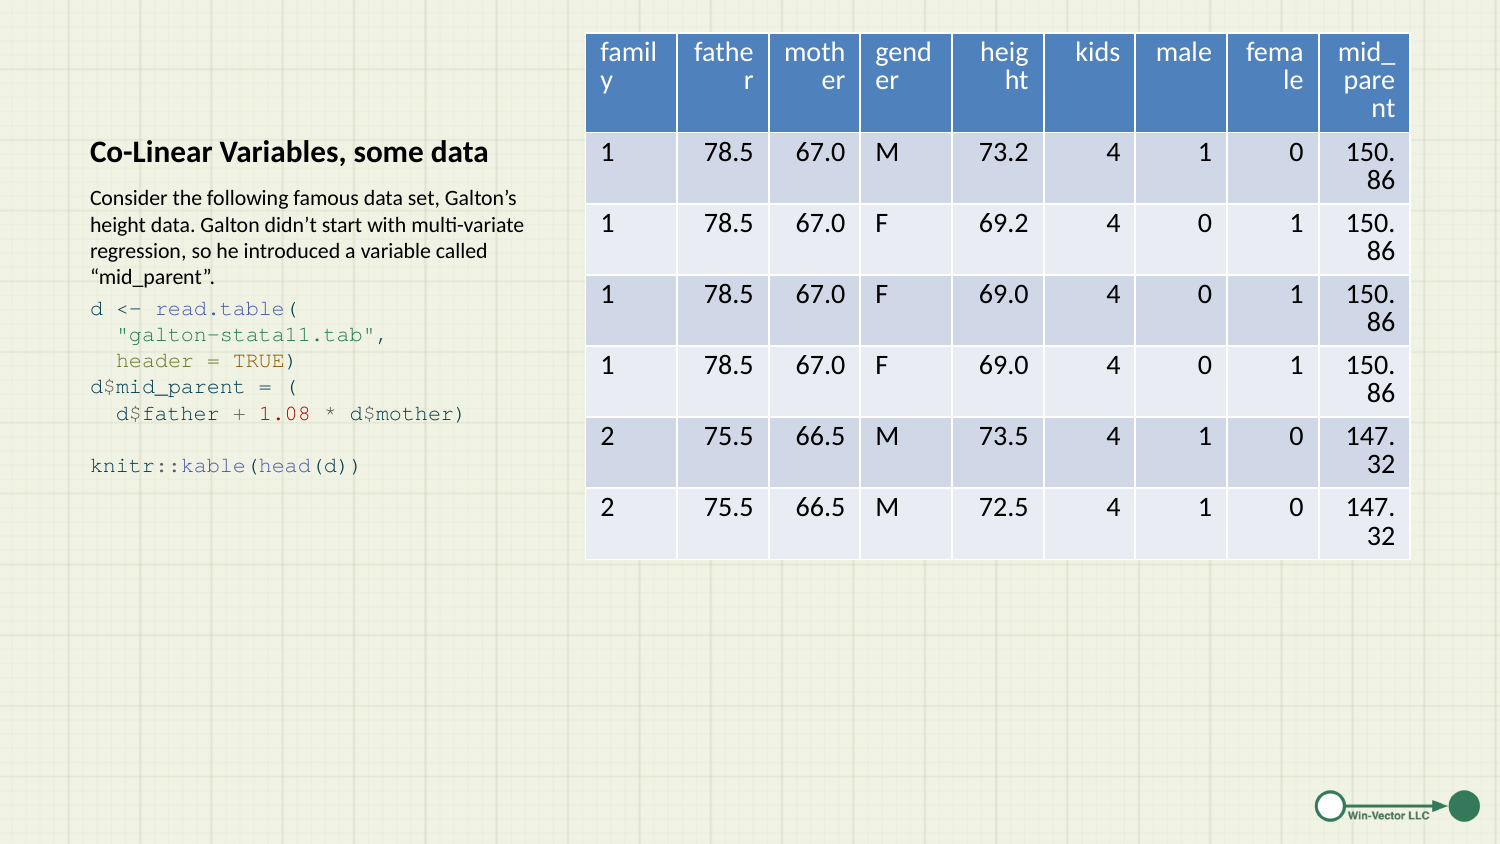

| family | father | mother | gender | height | kids | male | female | mid\_parent |
| --- | --- | --- | --- | --- | --- | --- | --- | --- |
| 1 | 78.5 | 67.0 | M | 73.2 | 4 | 1 | 0 | 150.86 |
| 1 | 78.5 | 67.0 | F | 69.2 | 4 | 0 | 1 | 150.86 |
| 1 | 78.5 | 67.0 | F | 69.0 | 4 | 0 | 1 | 150.86 |
| 1 | 78.5 | 67.0 | F | 69.0 | 4 | 0 | 1 | 150.86 |
| 2 | 75.5 | 66.5 | M | 73.5 | 4 | 1 | 0 | 147.32 |
| 2 | 75.5 | 66.5 | M | 72.5 | 4 | 1 | 0 | 147.32 |
# Co-Linear Variables, some data
Consider the following famous data set, Galton’s height data. Galton didn’t start with multi-variate regression, so he introduced a variable called “mid_parent”.
d <- read.table(
  "galton-stata11.tab",
  header = TRUE)
d$mid_parent = (
  d$father + 1.08 * d$mother)
knitr::kable(head(d))